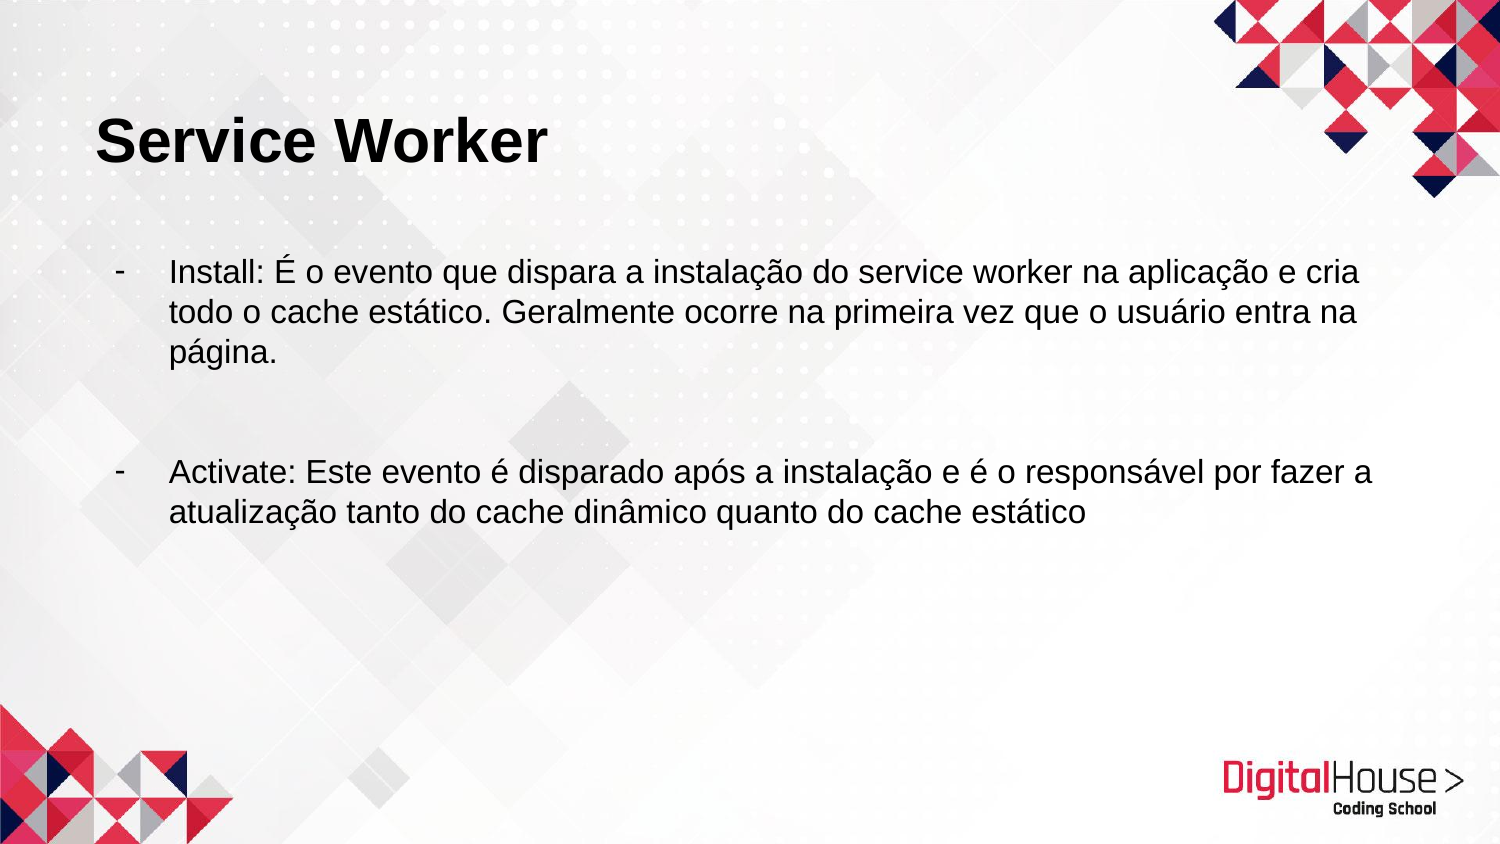

# Service Worker
Install: É o evento que dispara a instalação do service worker na aplicação e cria todo o cache estático. Geralmente ocorre na primeira vez que o usuário entra na página.

Activate: Este evento é disparado após a instalação e é o responsável por fazer a atualização tanto do cache dinâmico quanto do cache estático